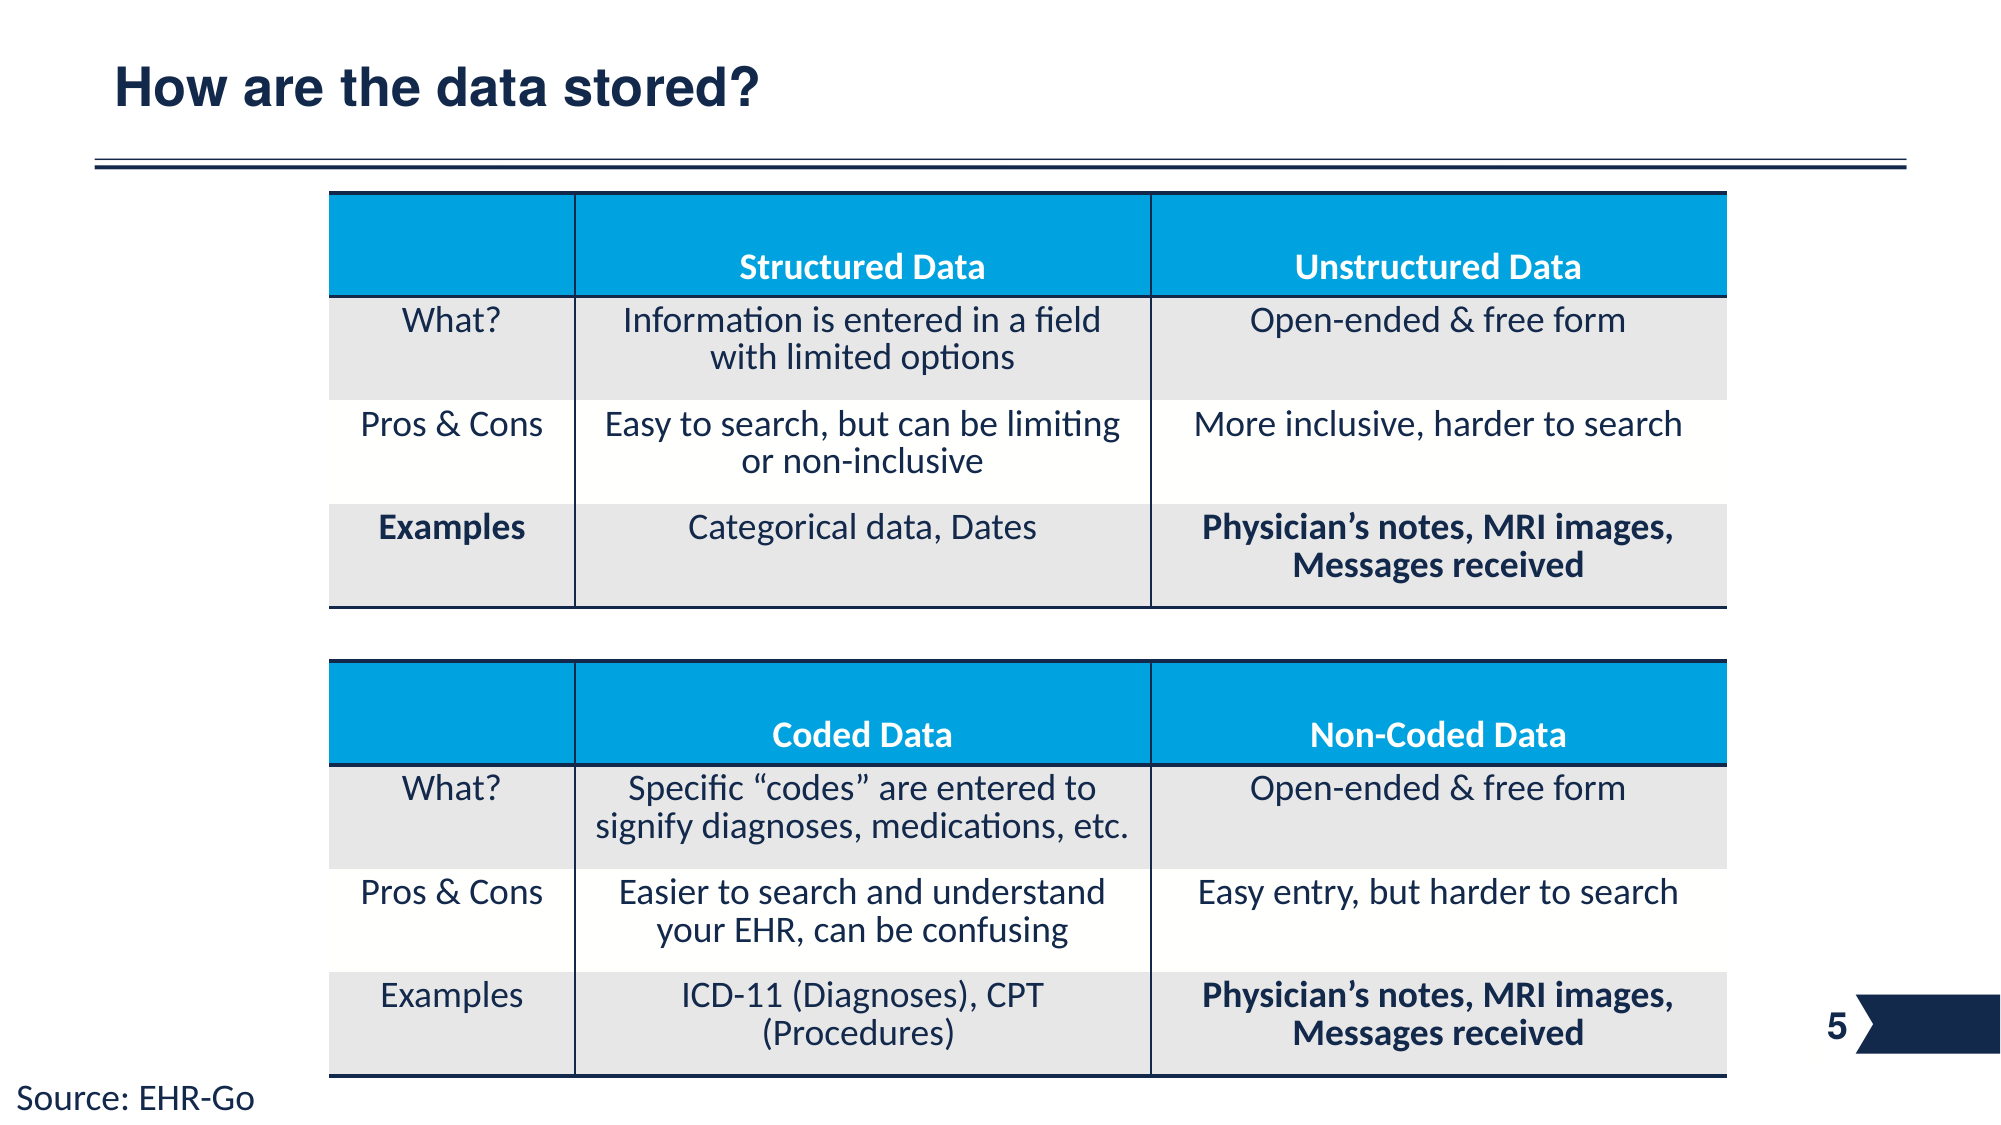

# How are the data stored?
|  | Structured Data | Unstructured Data |
| --- | --- | --- |
| What? | Information is entered in a field with limited options | Open-ended & free form |
| Pros & Cons | Easy to search, but can be limiting or non-inclusive | More inclusive, harder to search |
| Examples | Categorical data, Dates | Physician’s notes, MRI images, Messages received |
|  | Coded Data | Non-Coded Data |
| --- | --- | --- |
| What? | Specific “codes” are entered to signify diagnoses, medications, etc. | Open-ended & free form |
| Pros & Cons | Easier to search and understand your EHR, can be confusing | Easy entry, but harder to search |
| Examples | ICD-11 (Diagnoses), CPT (Procedures) | Physician’s notes, MRI images, Messages received |
5
5
Source: EHR-Go